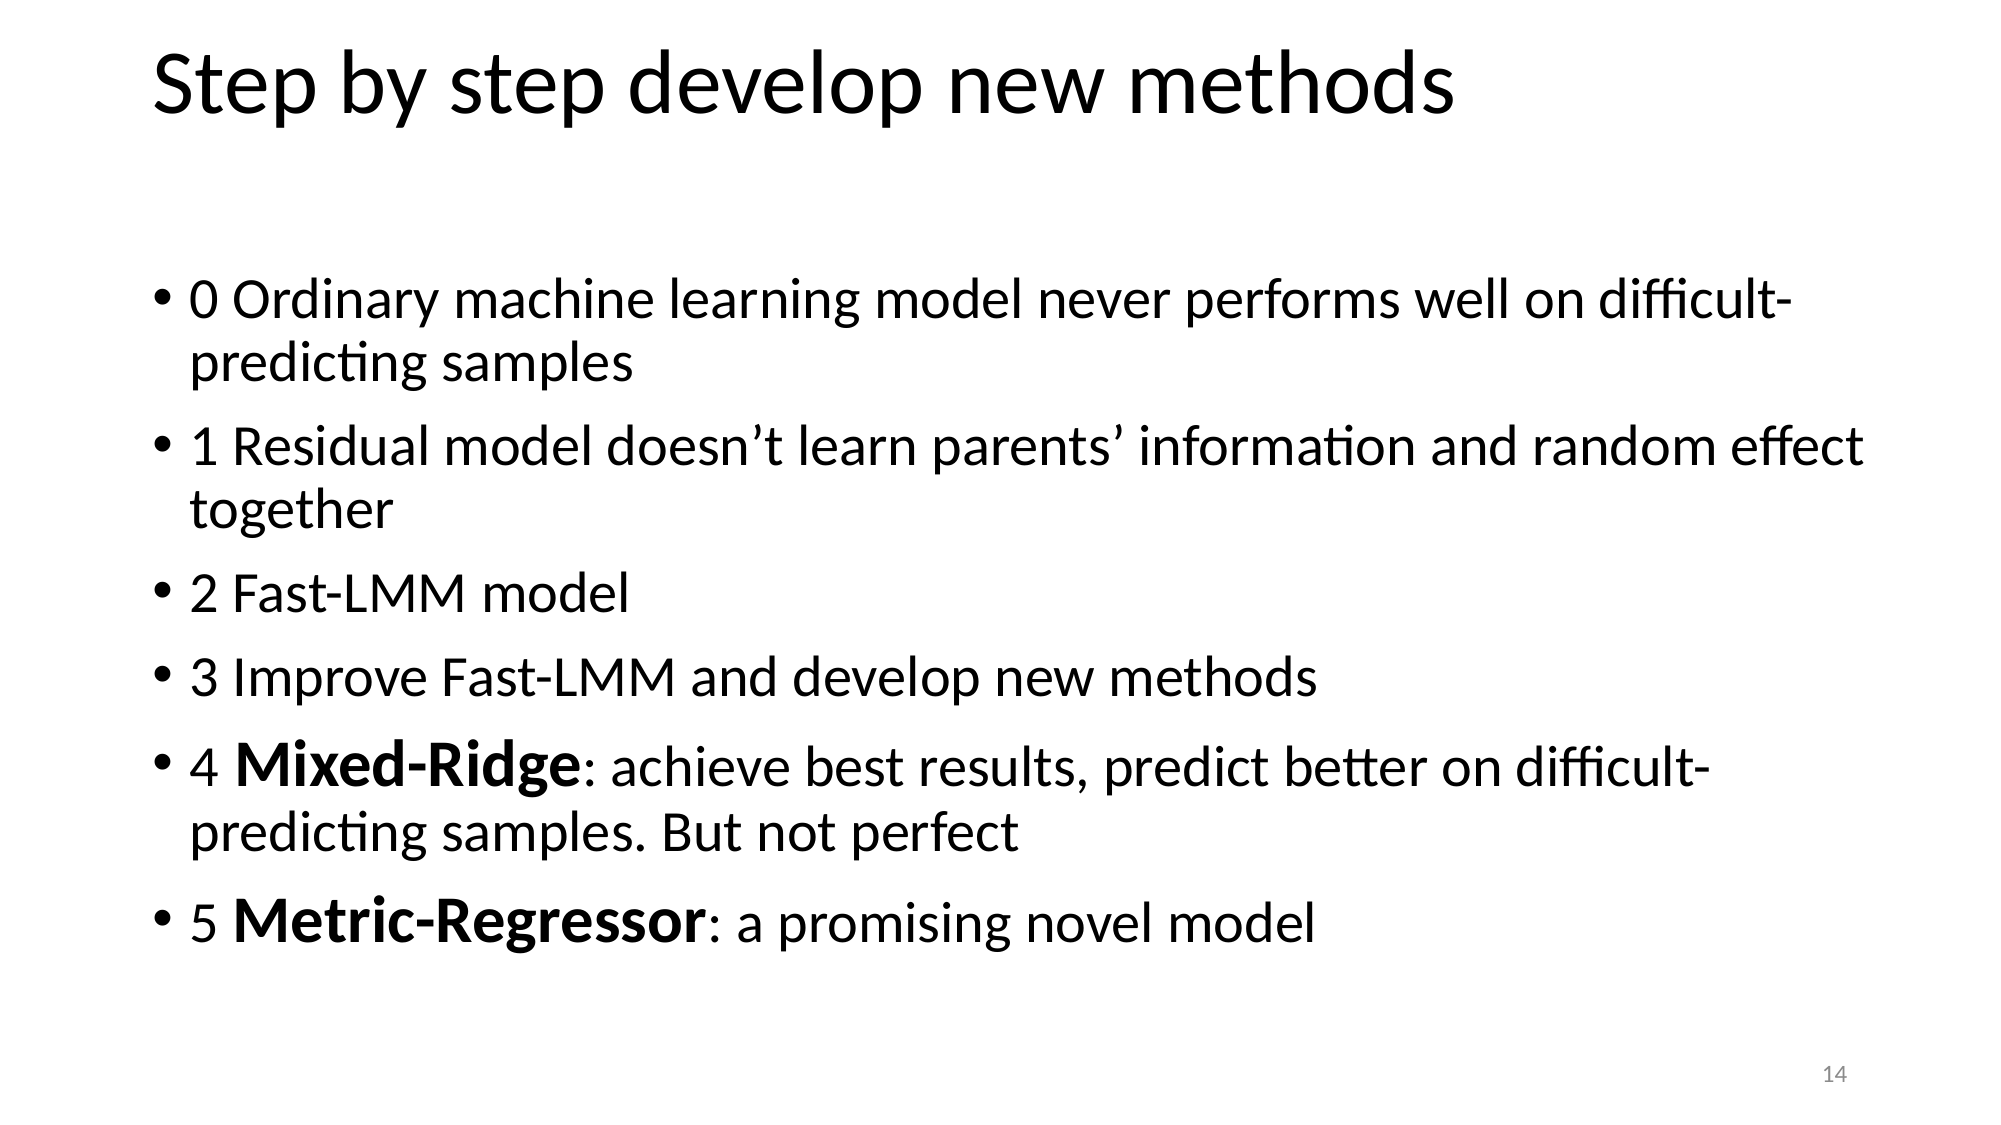

# Step by step develop new methods
0 Ordinary machine learning model never performs well on difficult-predicting samples
1 Residual model doesn’t learn parents’ information and random effect together
2 Fast-LMM model
3 Improve Fast-LMM and develop new methods
4 Mixed-Ridge: achieve best results, predict better on difficult-predicting samples. But not perfect
5 Metric-Regressor: a promising novel model
14